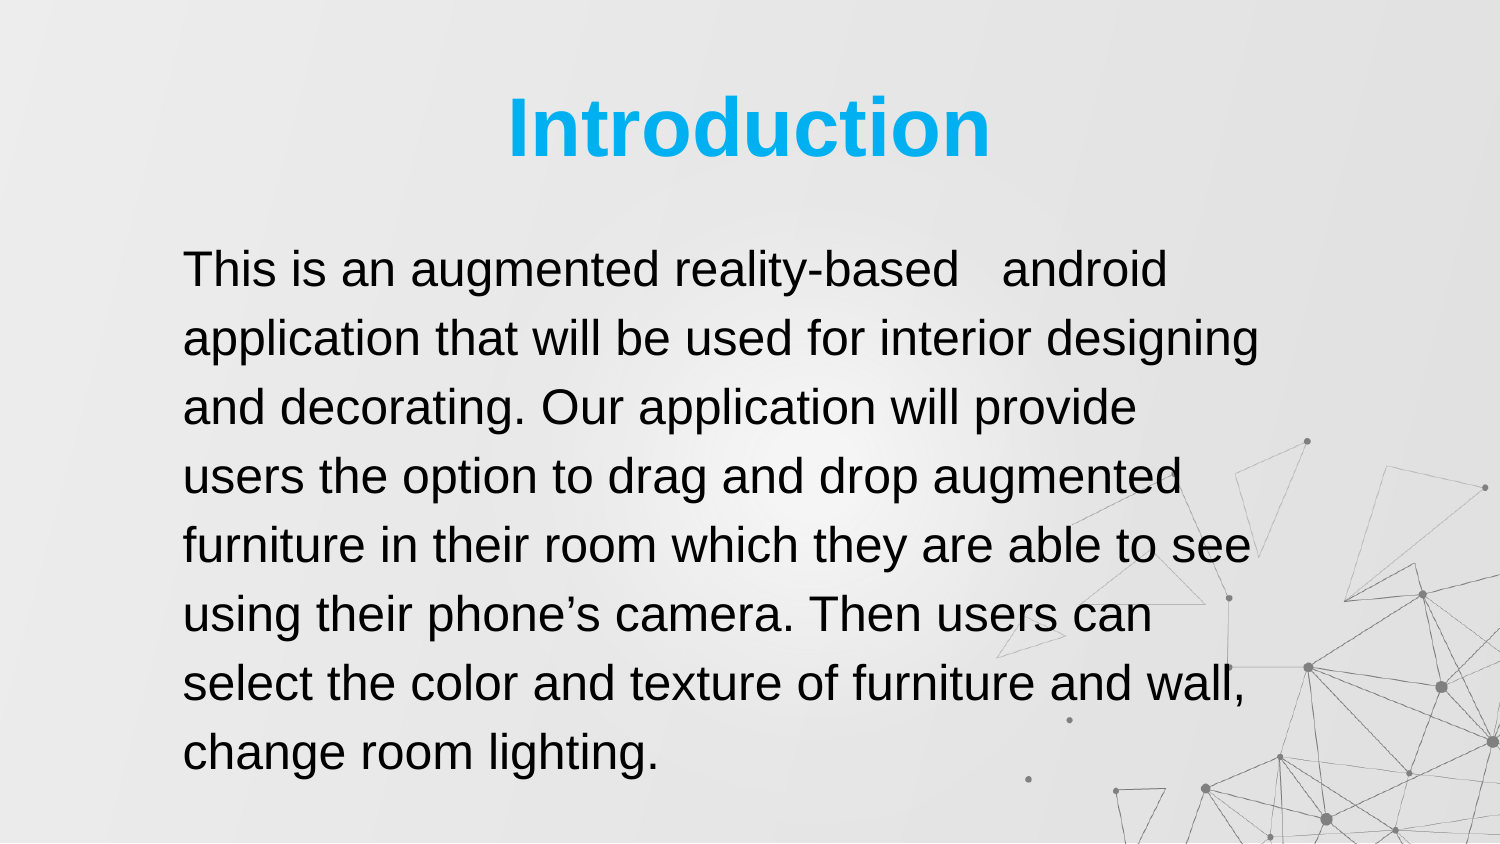

# Introduction
This is an augmented reality-based   android application that will be used for interior designing and decorating. Our application will provide users the option to drag and drop augmented furniture in their room which they are able to see using their phone’s camera. Then users can select the color and texture of furniture and wall, change room lighting.